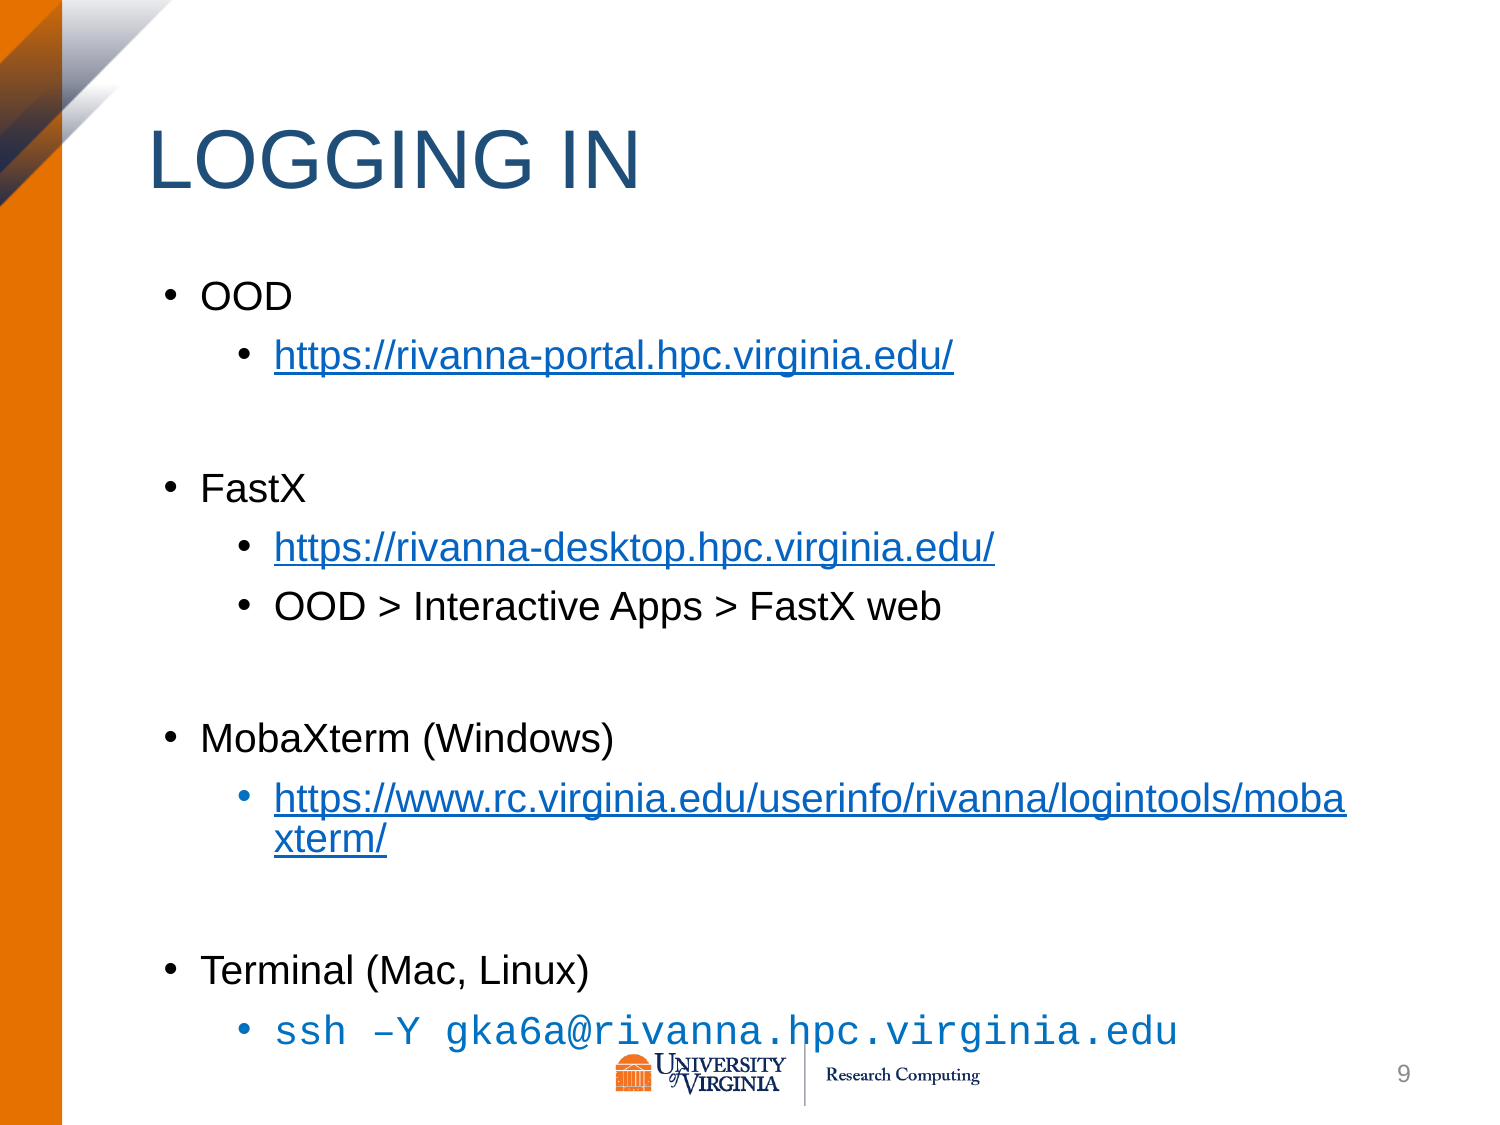

# Logging in
OOD
https://rivanna-portal.hpc.virginia.edu/

FastX
https://rivanna-desktop.hpc.virginia.edu/
OOD > Interactive Apps > FastX web

MobaXterm (Windows)
https://www.rc.virginia.edu/userinfo/rivanna/logintools/mobaxterm/

Terminal (Mac, Linux)
ssh –Y gka6a@rivanna.hpc.virginia.edu

9